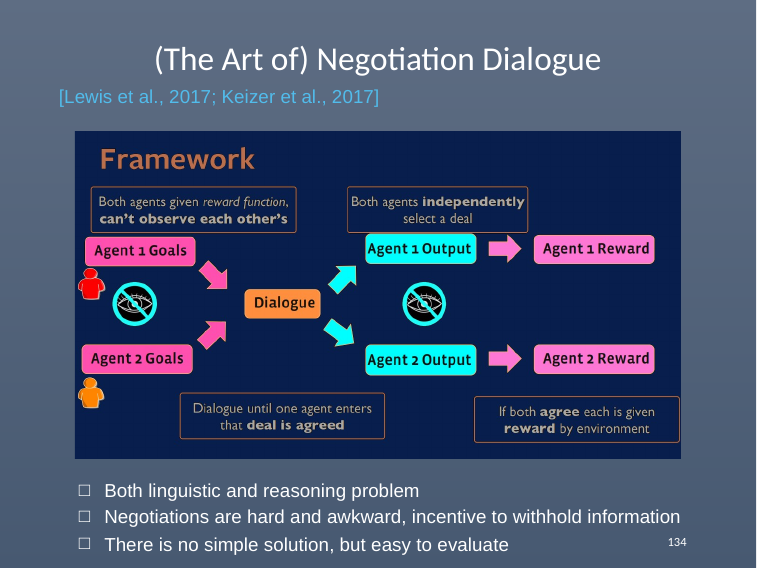

# (The Art of) Negotiation Dialogue
[Lewis et al., 2017; Keizer et al., 2017]

Both linguistic and reasoning problem
Negotiations are hard and awkward, incentive to withhold information
There is no simple solution, but easy to evaluate
134